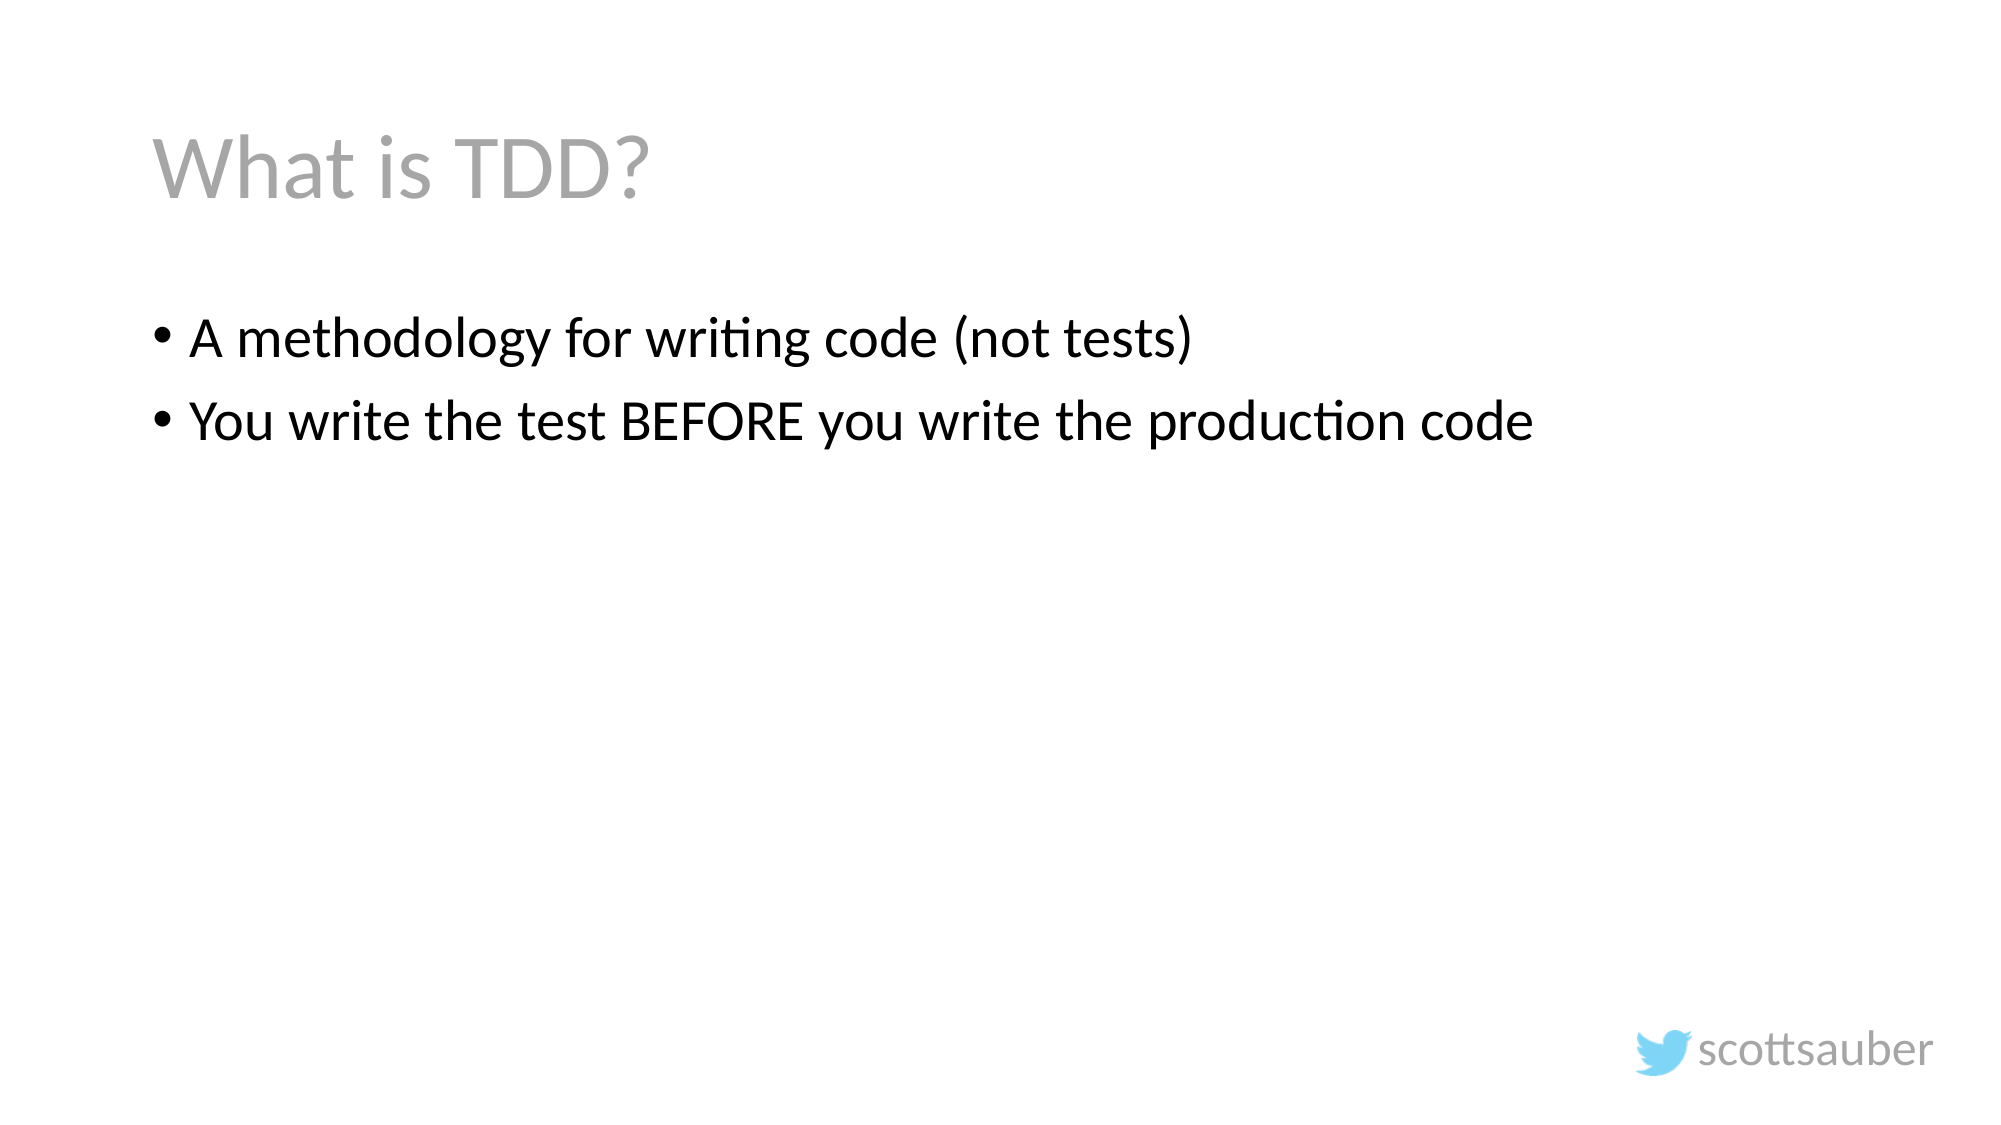

# What is TDD?
A methodology for writing code (not tests)
You write the test BEFORE you write the production code
scottsauber